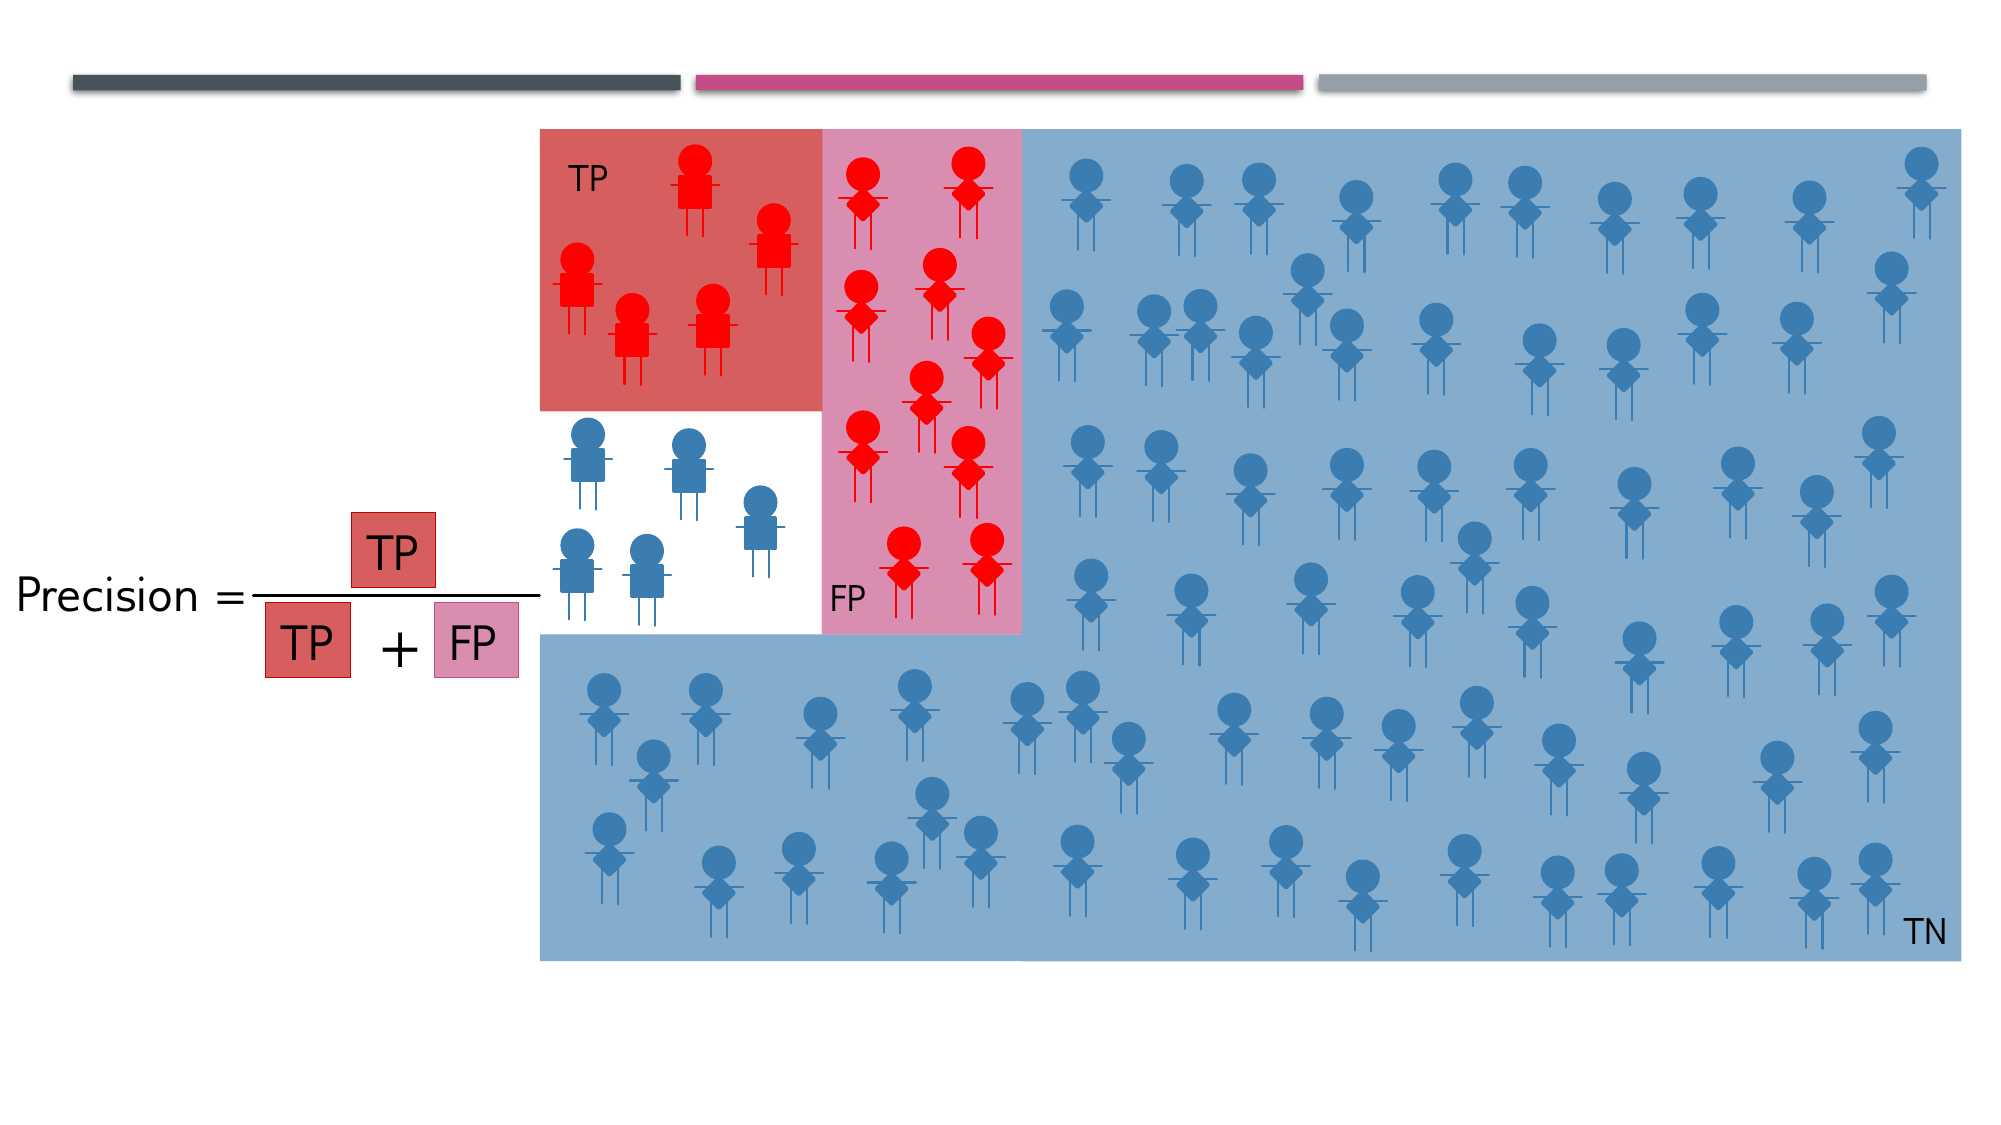

TP

TP

Precision =

FP

+
TP
FP

TN